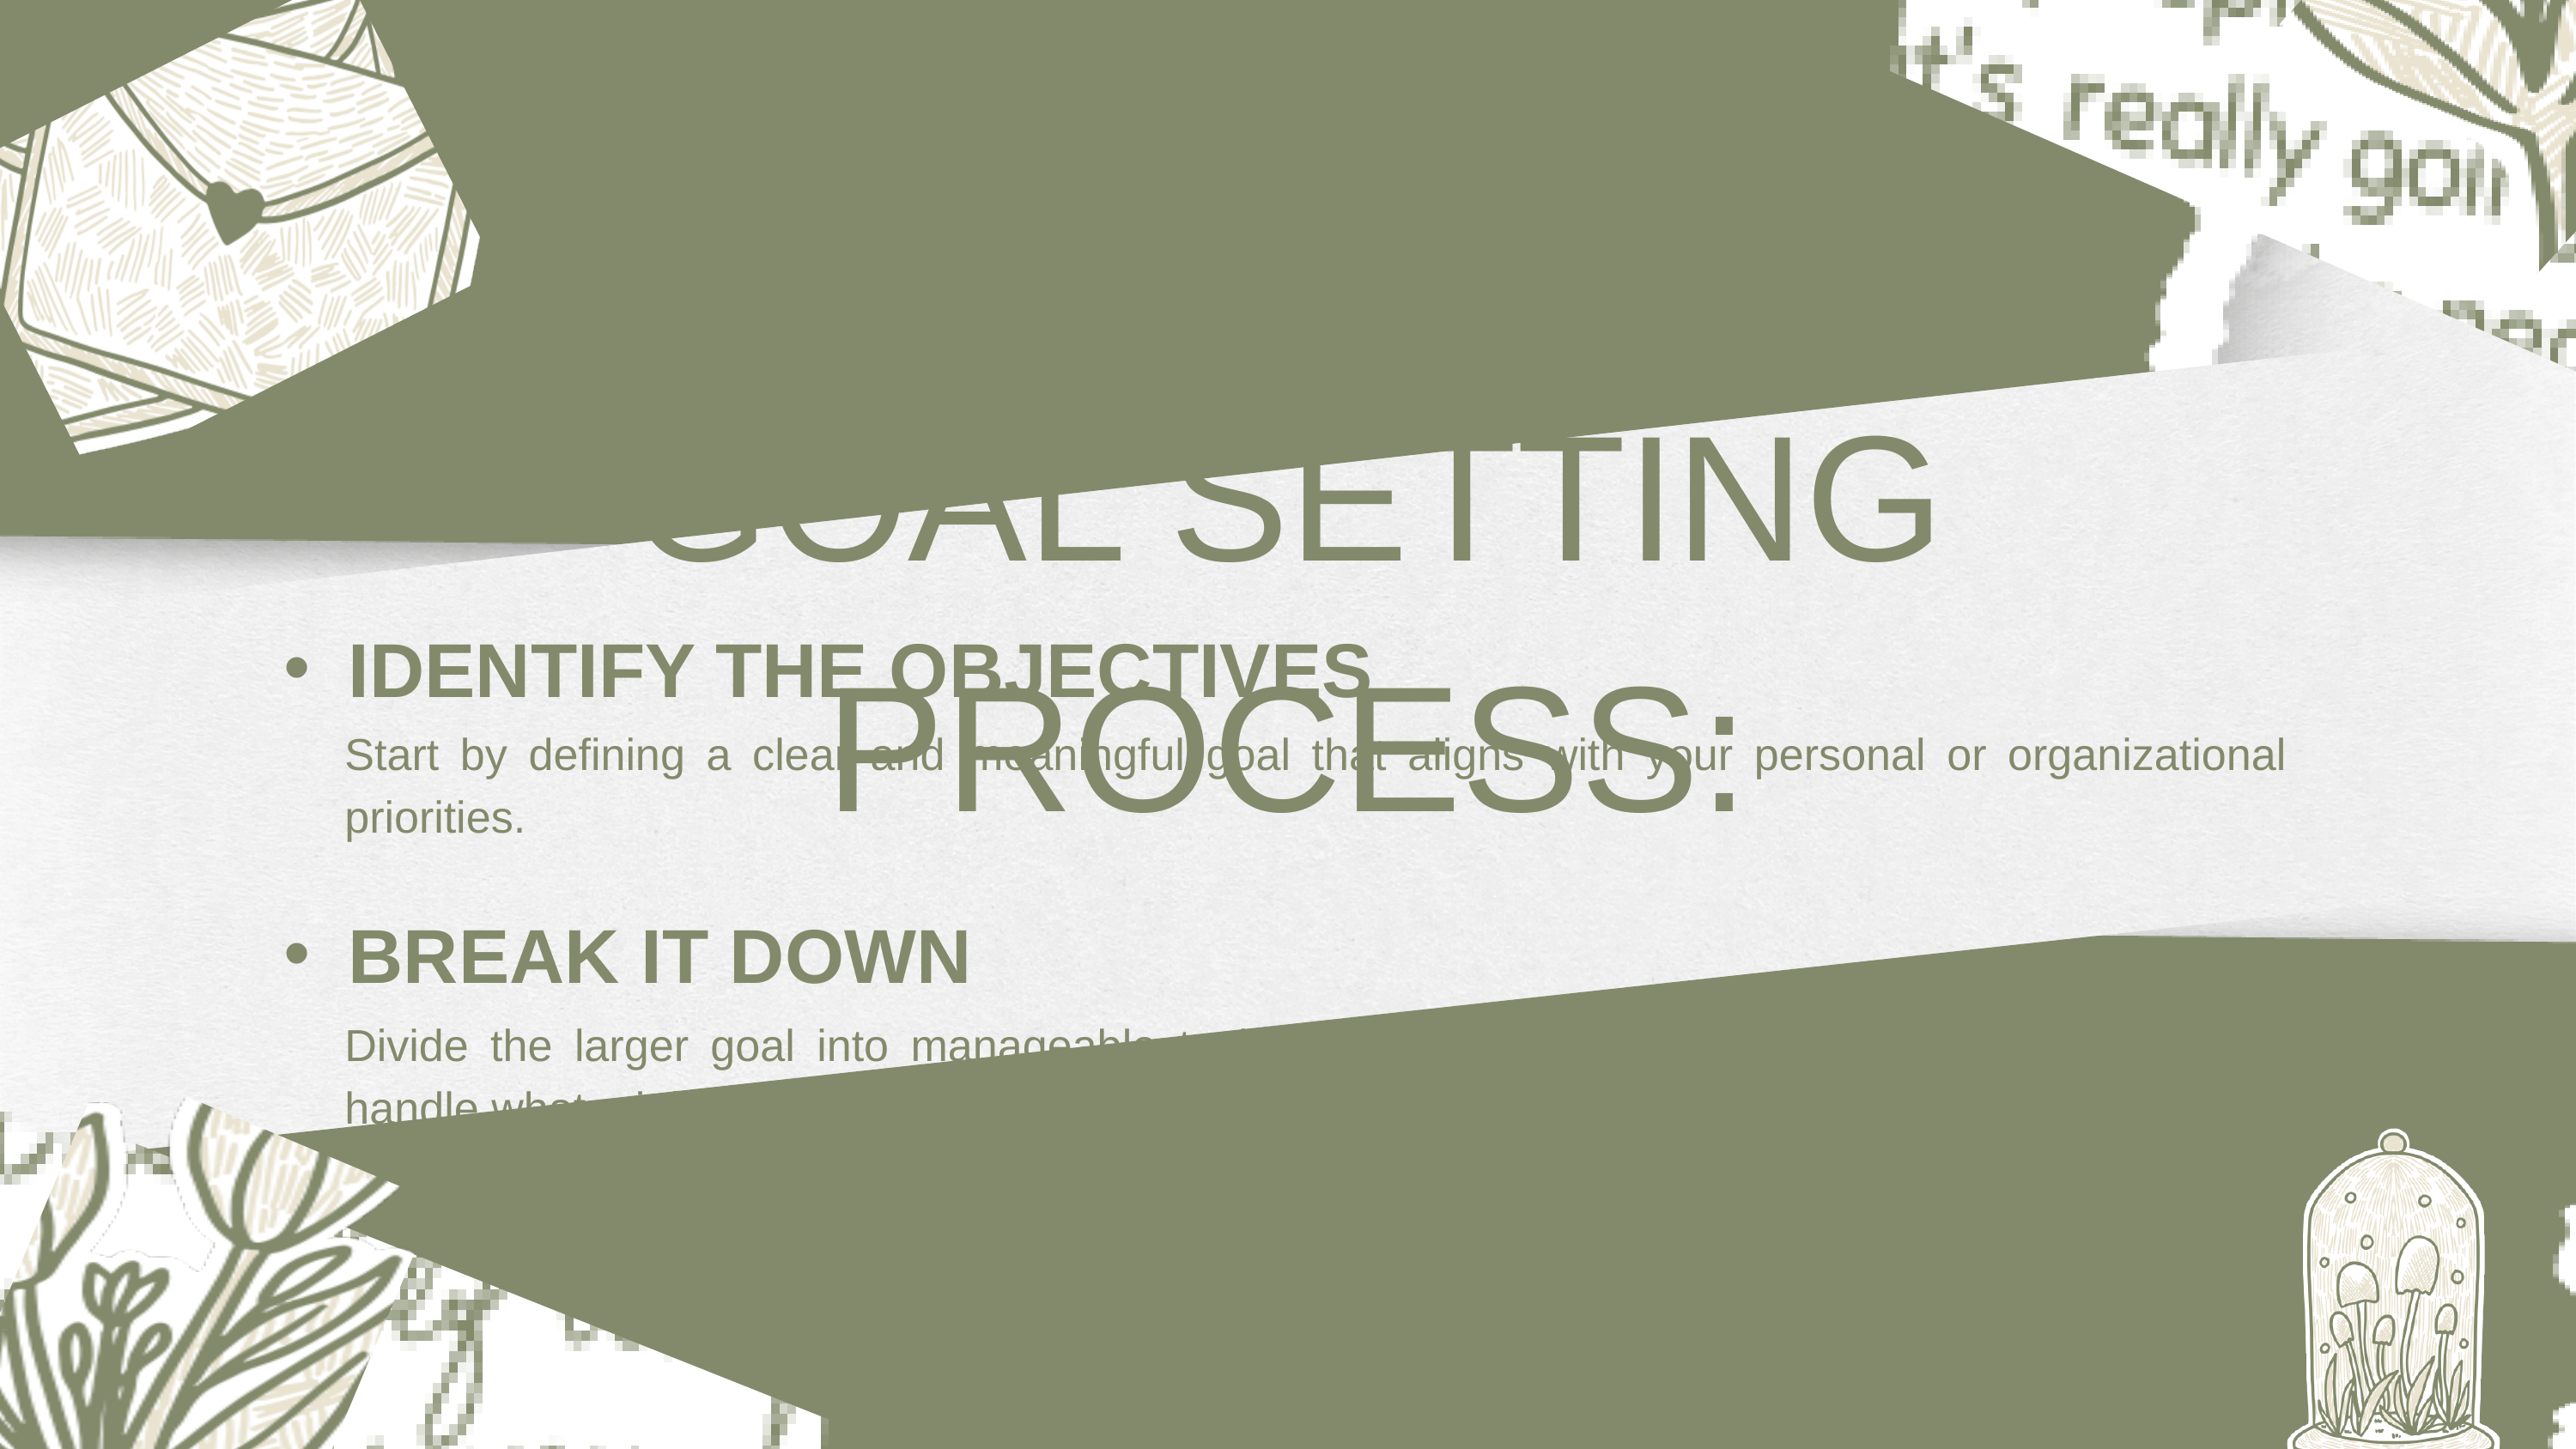

GOAL SETTING PROCESS:

IDENTIFY THE OBJECTIVES
Start by defining a clear and meaningful goal that aligns with your personal or organizational priorities.
BREAK IT DOWN
Divide the larger goal into manageable tasks or milestones. This segmentation allows you to handle what might seem like an overwhelming objective in smaller, achievable steps.